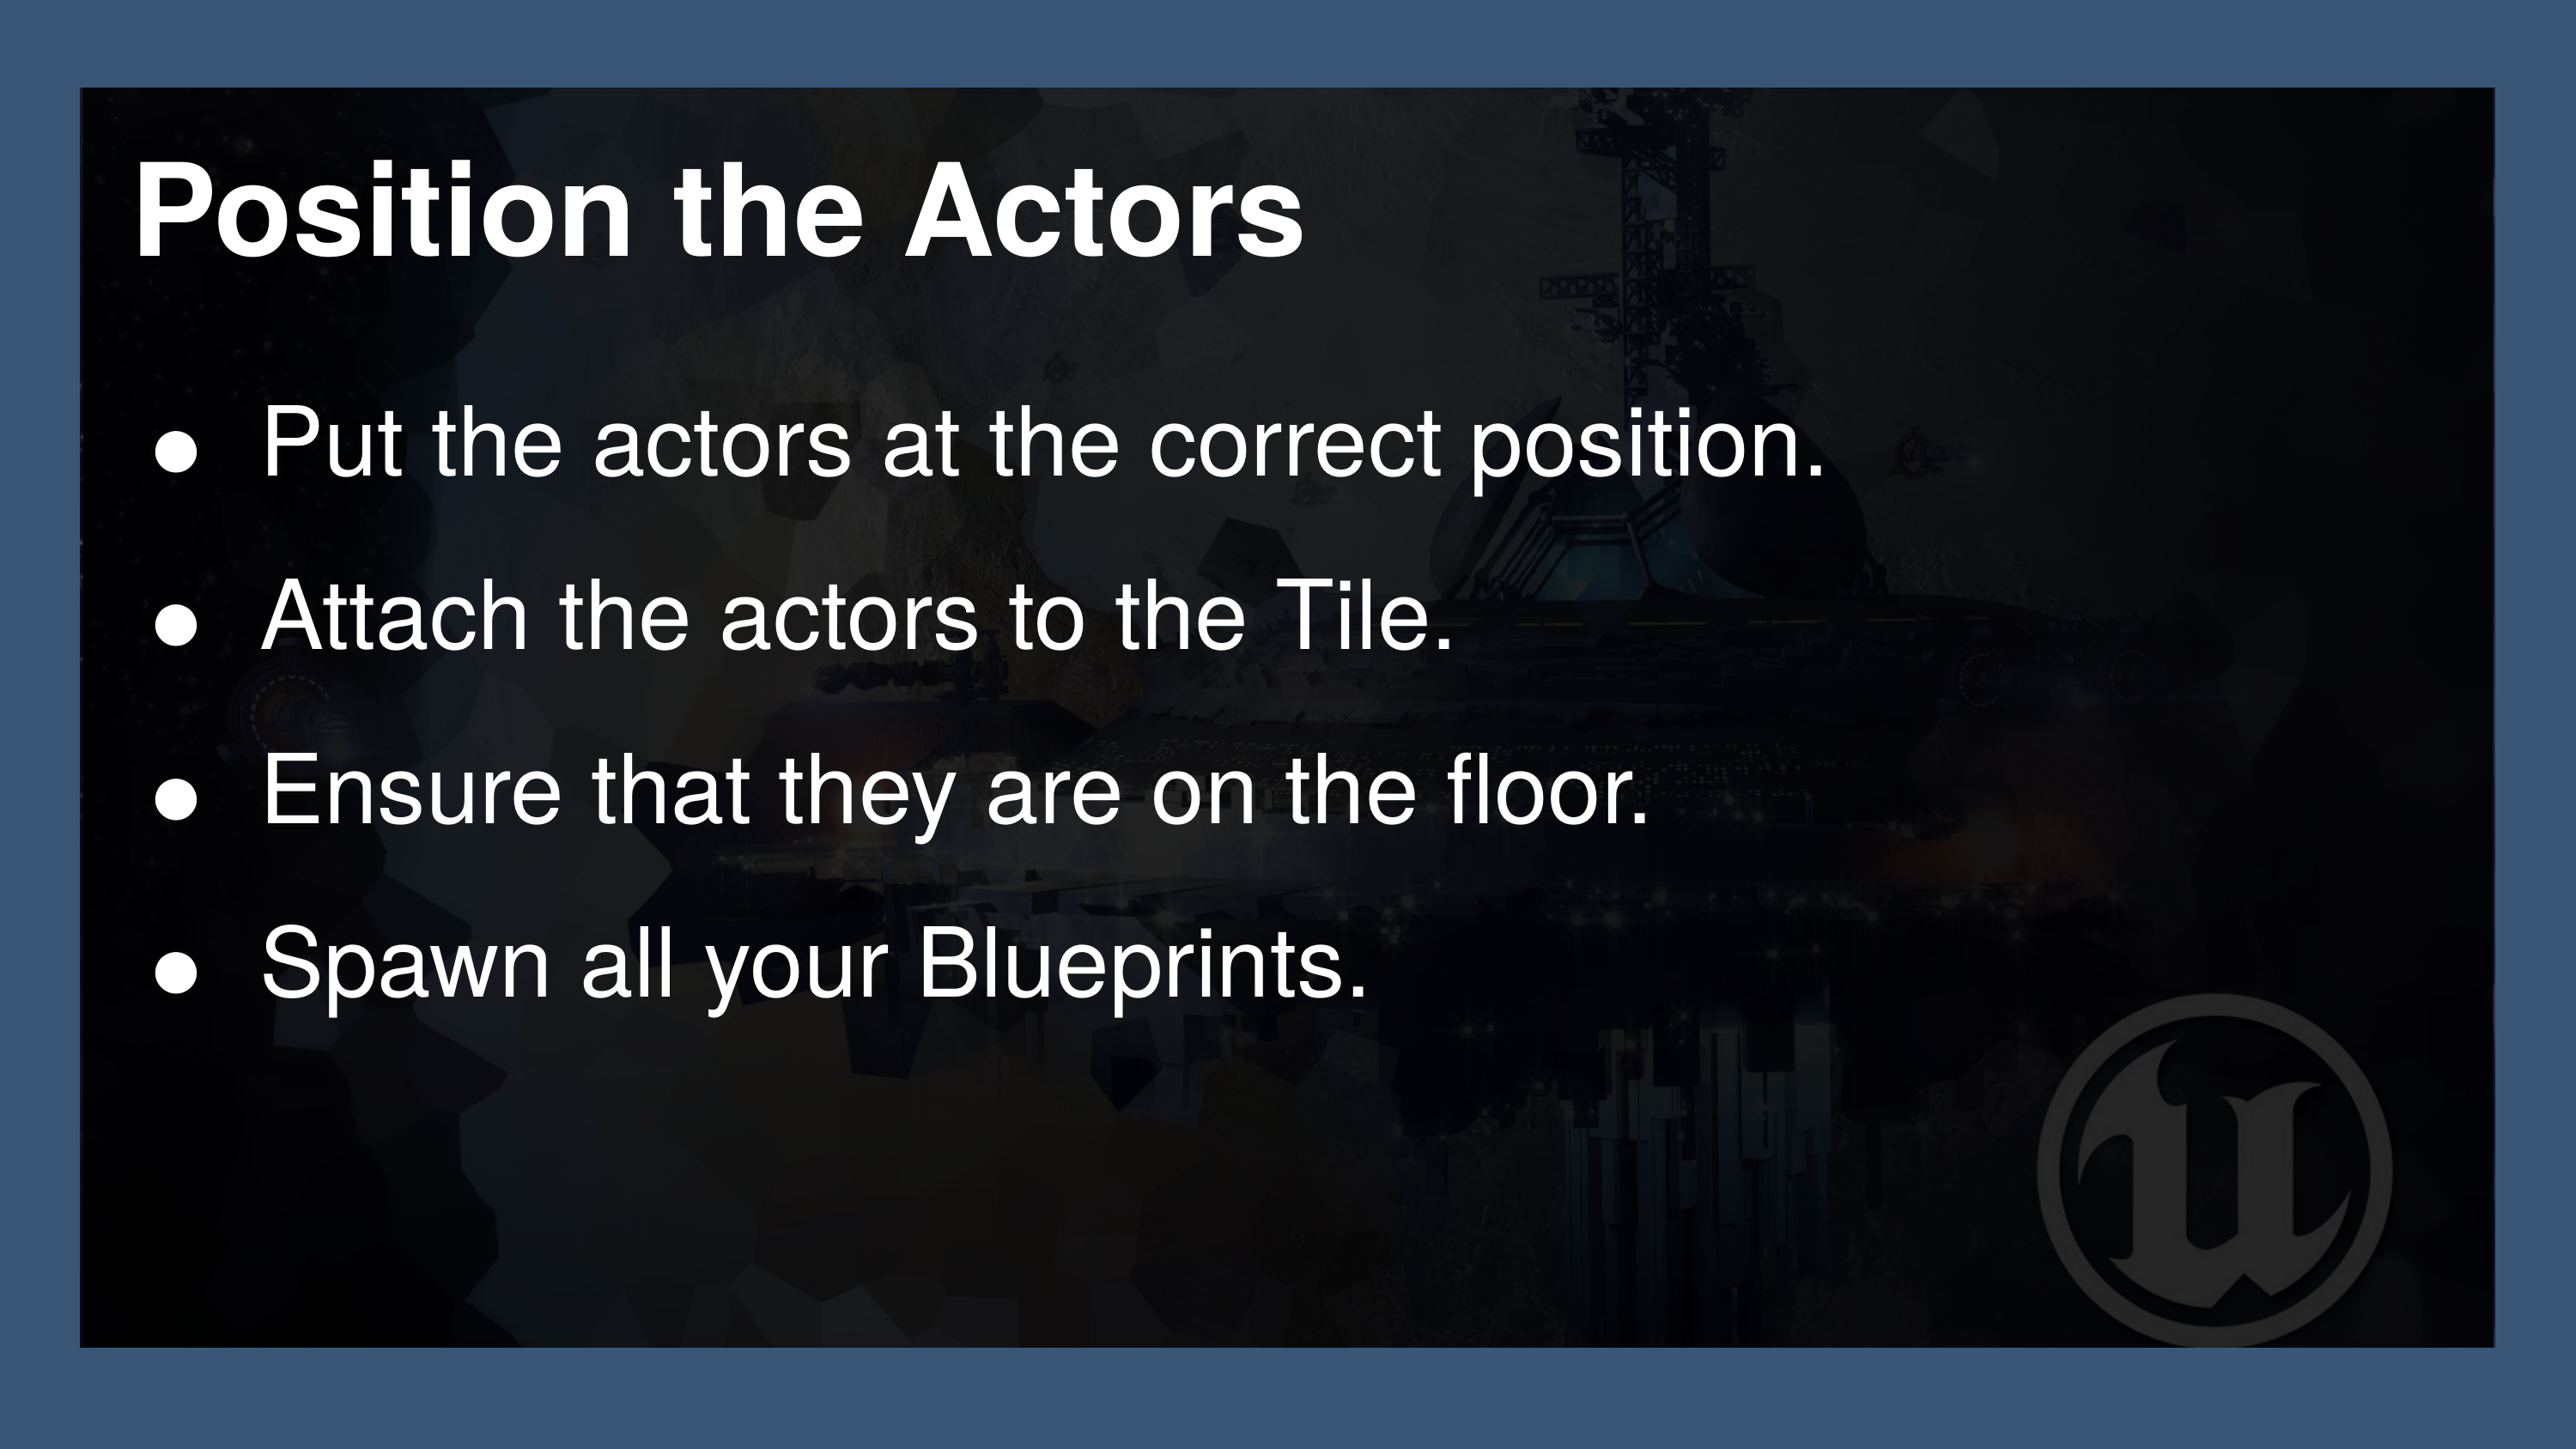

Position the Actors
Put the actors at the correct position.
Attach the actors to the Tile.
Ensure that they are on the floor.
Spawn all your Blueprints.